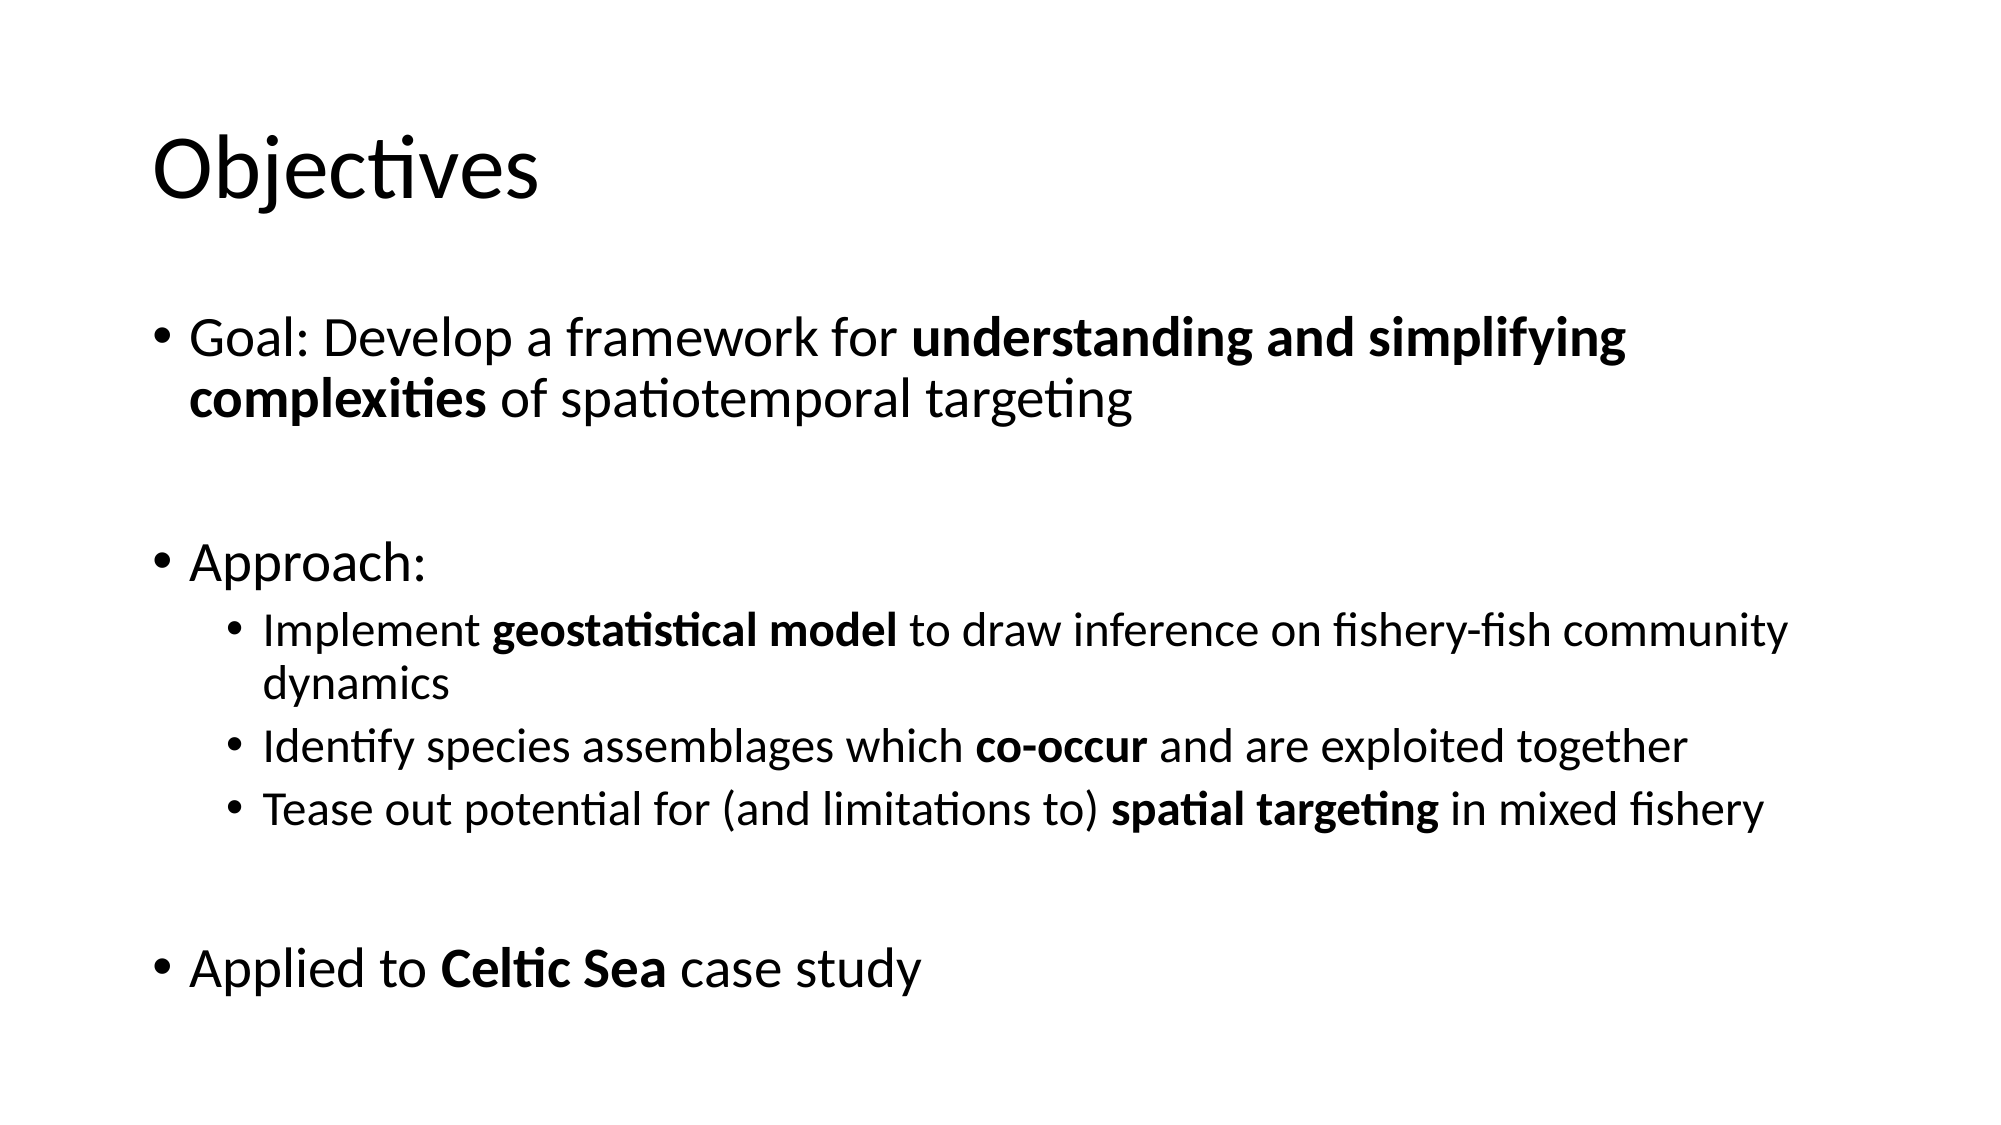

# Objectives
Goal: Develop a framework for understanding and simplifying complexities of spatiotemporal targeting

Approach:
Implement geostatistical model to draw inference on fishery-fish community dynamics
Identify species assemblages which co-occur and are exploited together
Tease out potential for (and limitations to) spatial targeting in mixed fishery

Applied to Celtic Sea case study